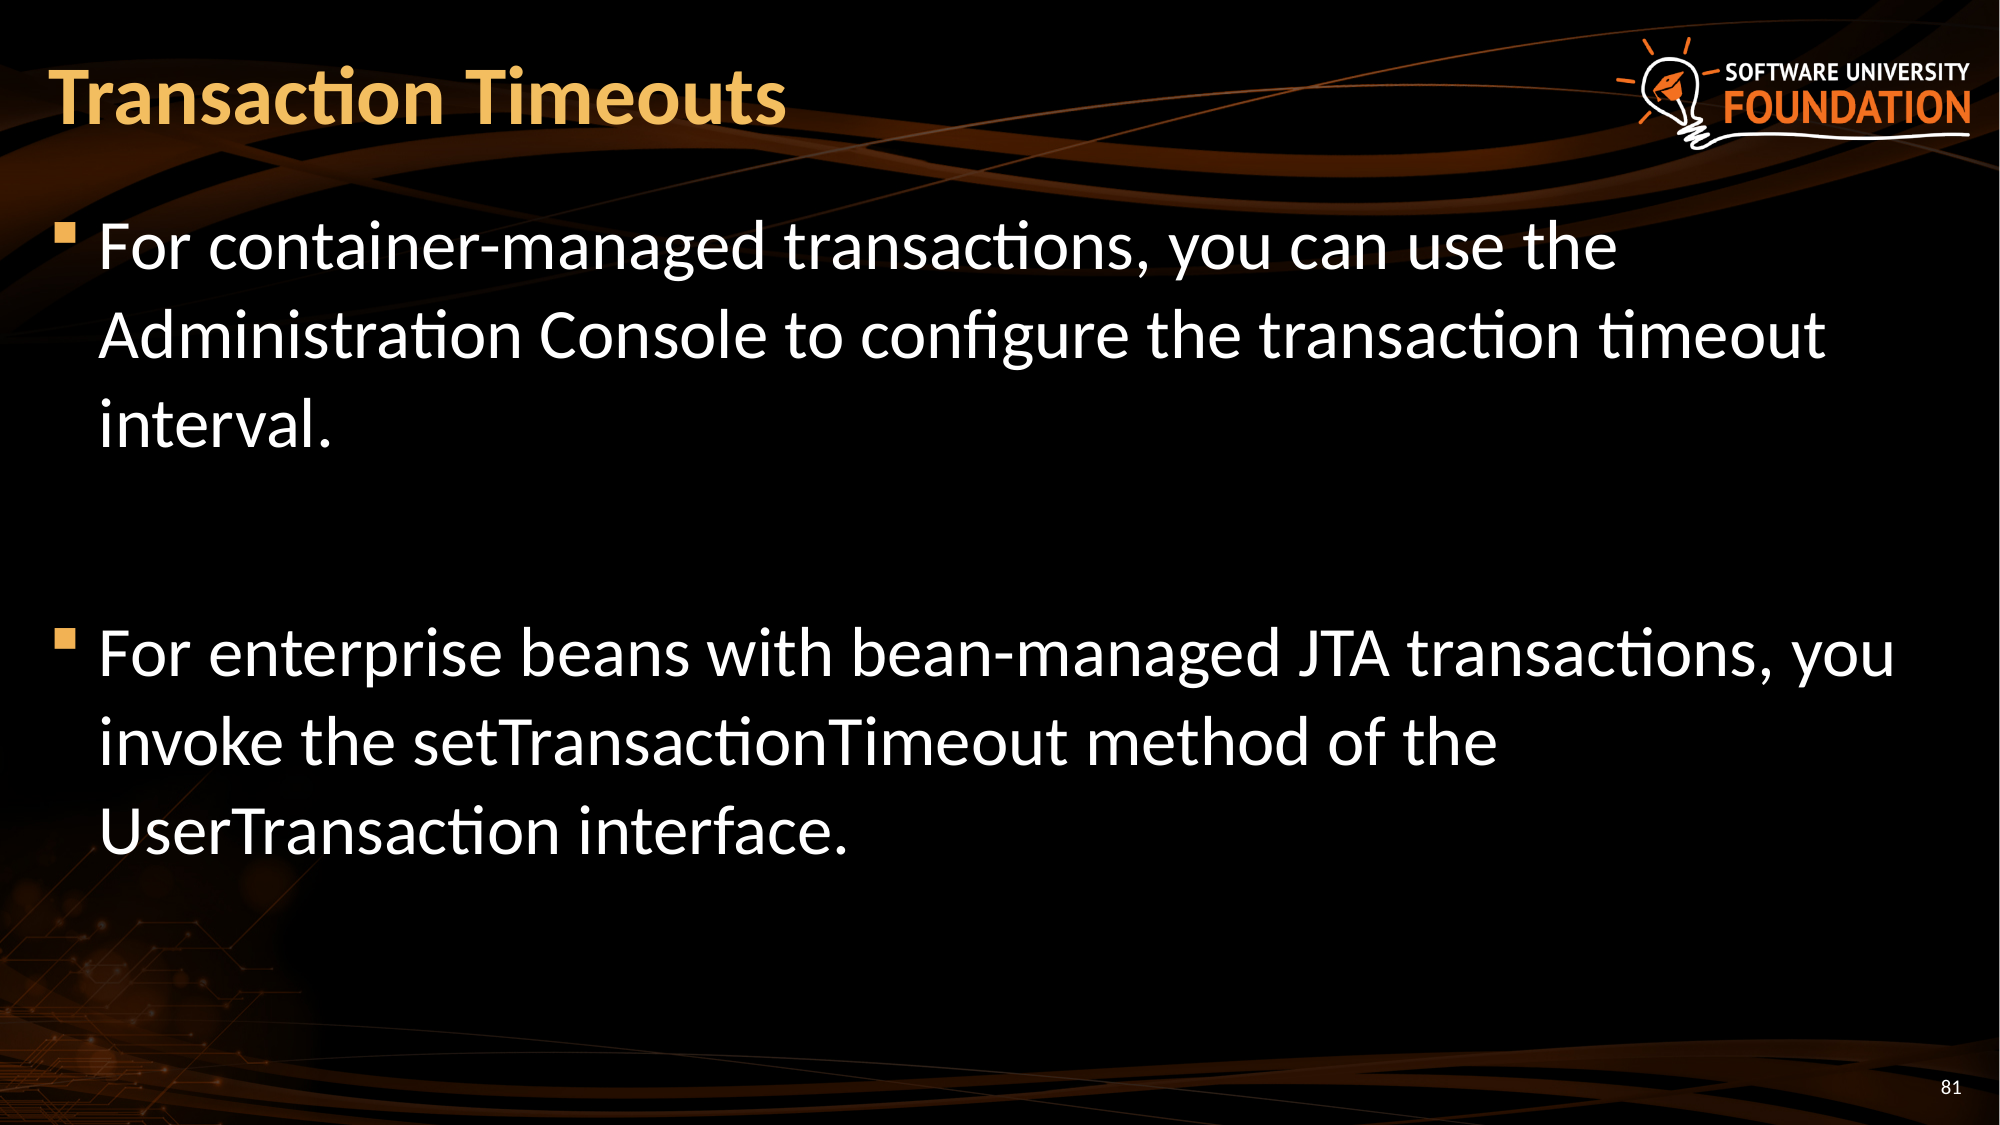

# Transaction Timeouts

For container-managed transactions, you can use the Administration Console to configure the transaction timeout interval.

For enterprise beans with bean-managed JTA transactions, you invoke the setTransactionTimeout method of the UserTransaction interface.

81